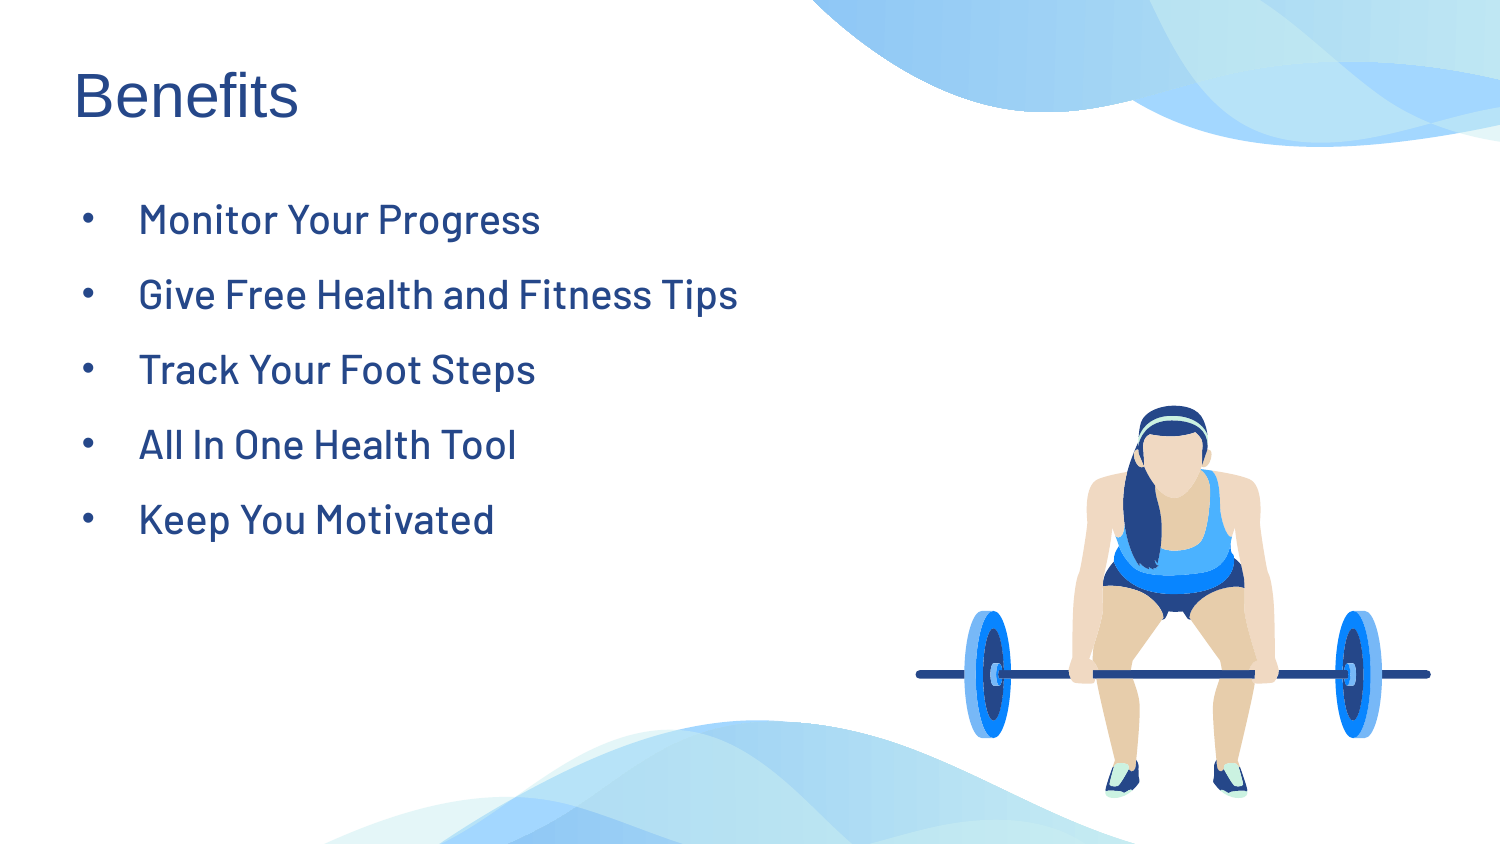

# Benefits
Monitor Your Progress
Give Free Health and Fitness Tips
Track Your Foot Steps
All In One Health Tool
Keep You Motivated